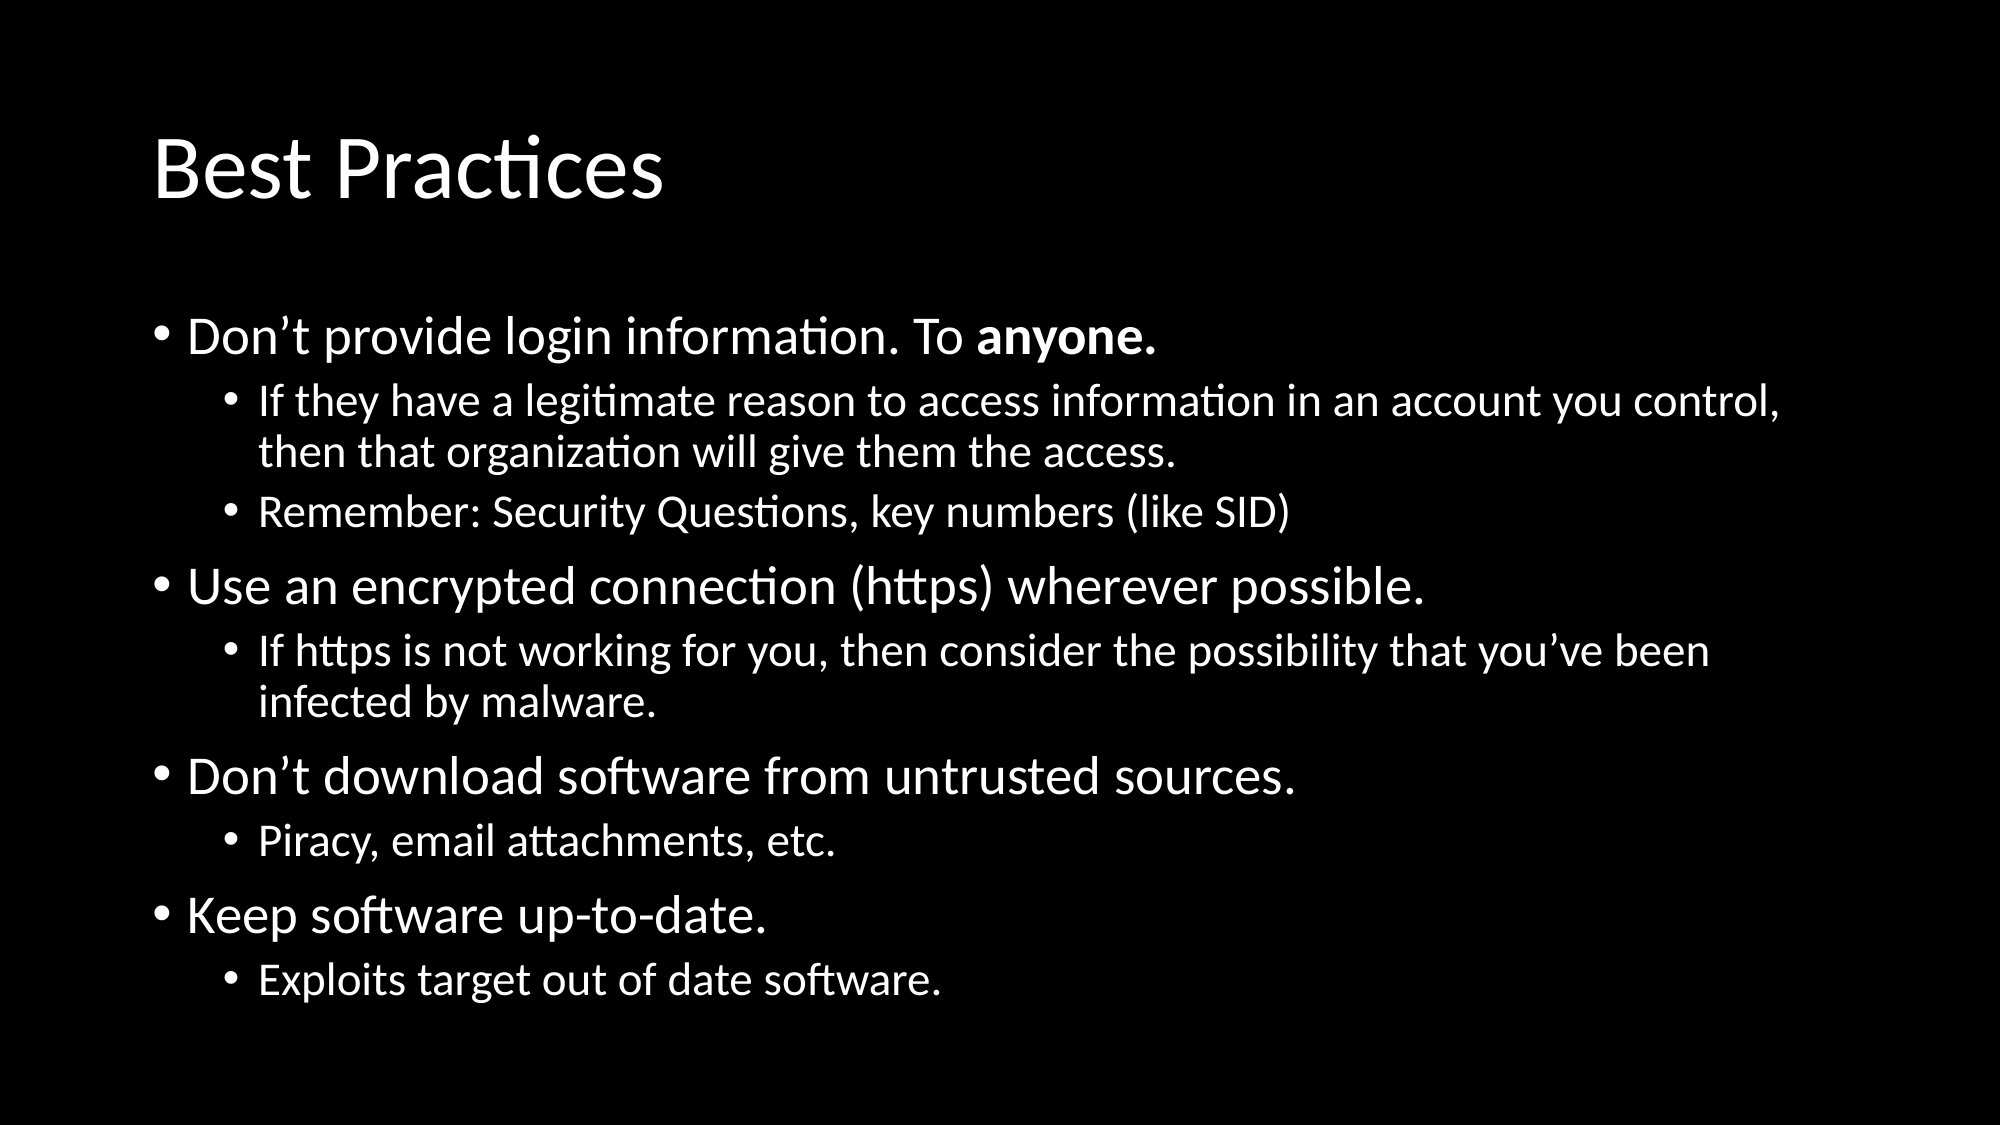

# Best Practices
Don’t provide login information. To anyone.
If they have a legitimate reason to access information in an account you control, then that organization will give them the access.
Remember: Security Questions, key numbers (like SID)
Use an encrypted connection (https) wherever possible.
If https is not working for you, then consider the possibility that you’ve been infected by malware.
Don’t download software from untrusted sources.
Piracy, email attachments, etc.
Keep software up-to-date.
Exploits target out of date software.